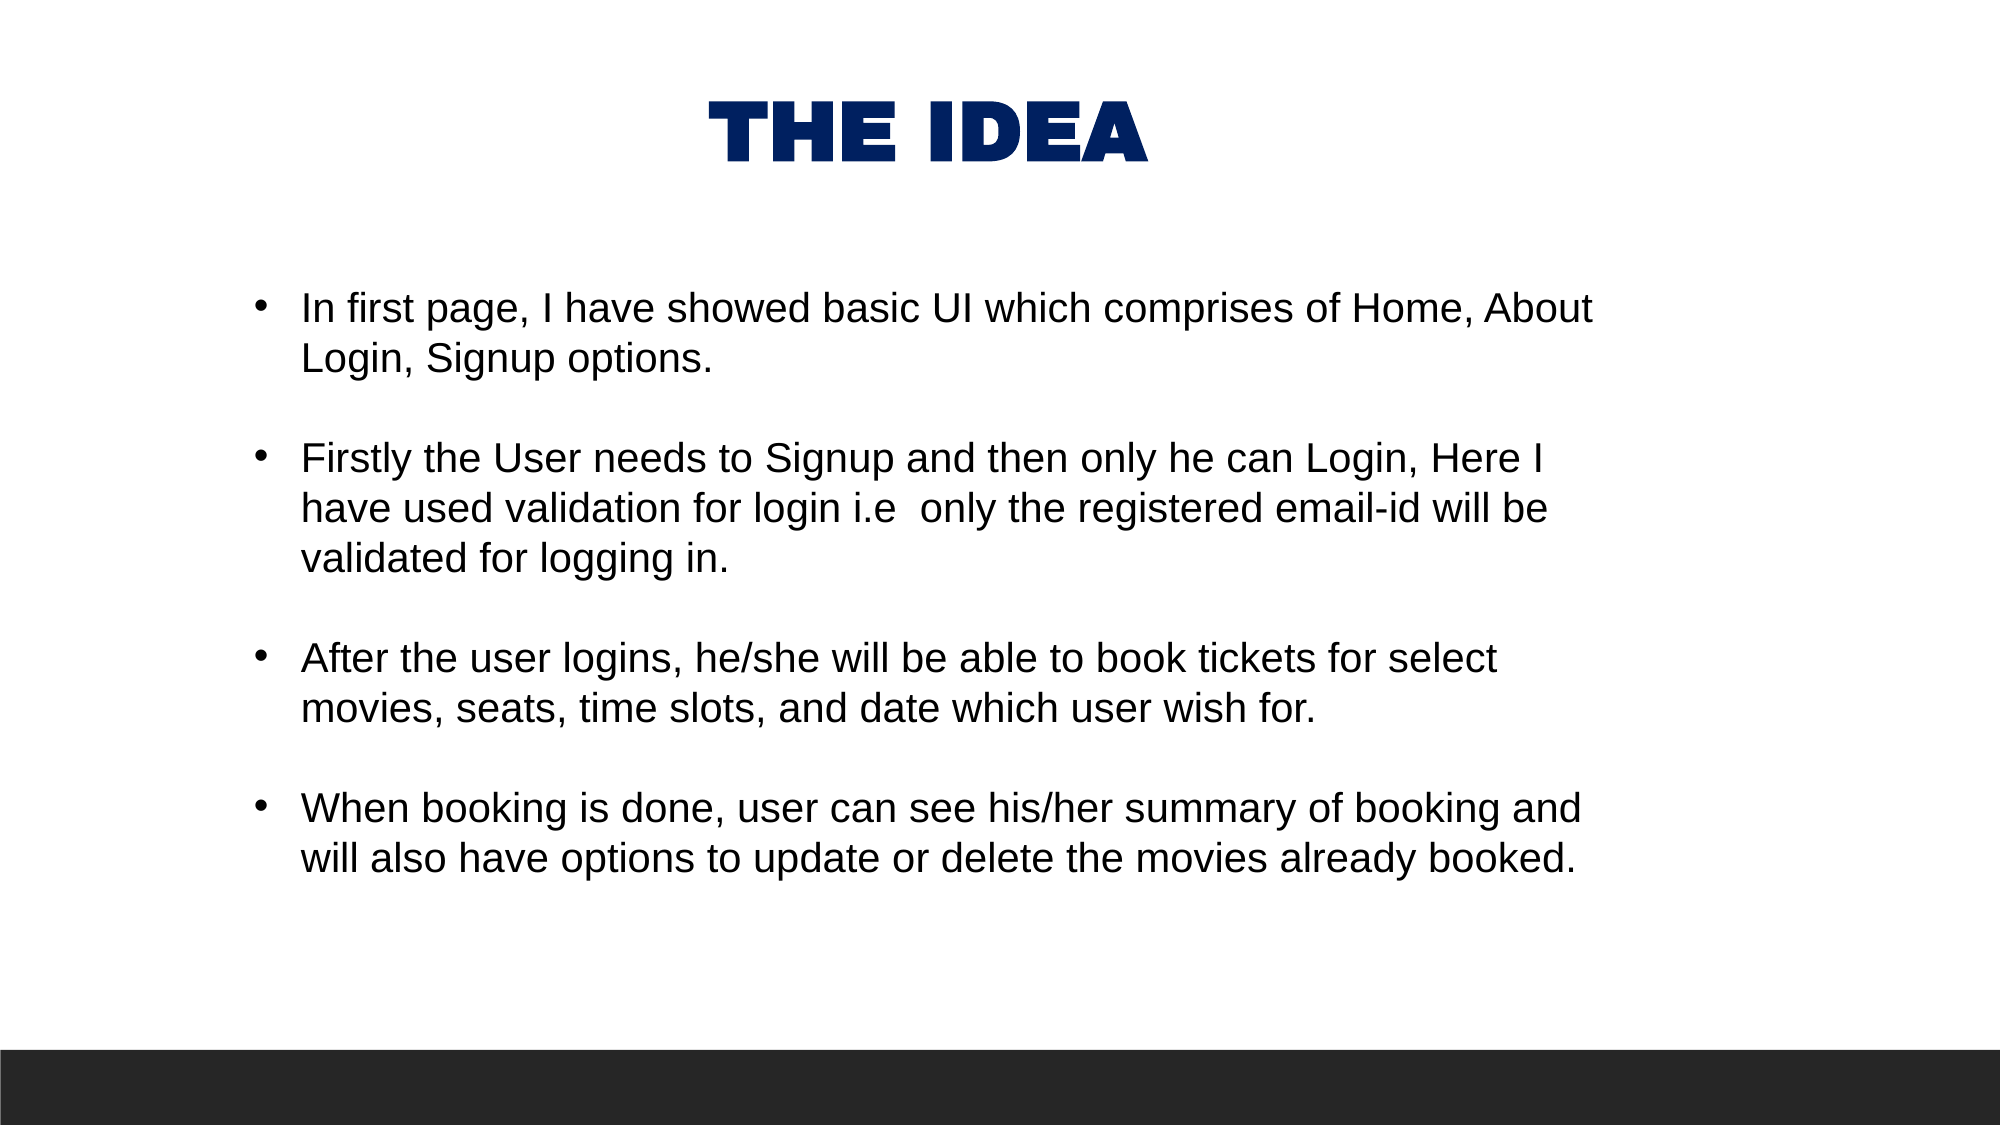

THE IDEA
In first page, I have showed basic UI which comprises of Home, About Login, Signup options.

Firstly the User needs to Signup and then only he can Login, Here I have used validation for login i.e  only the registered email-id will be validated for logging in.

After the user logins, he/she will be able to book tickets for select movies, seats, time slots, and date which user wish for.

When booking is done, user can see his/her summary of booking and will also have options to update or delete the movies already booked.